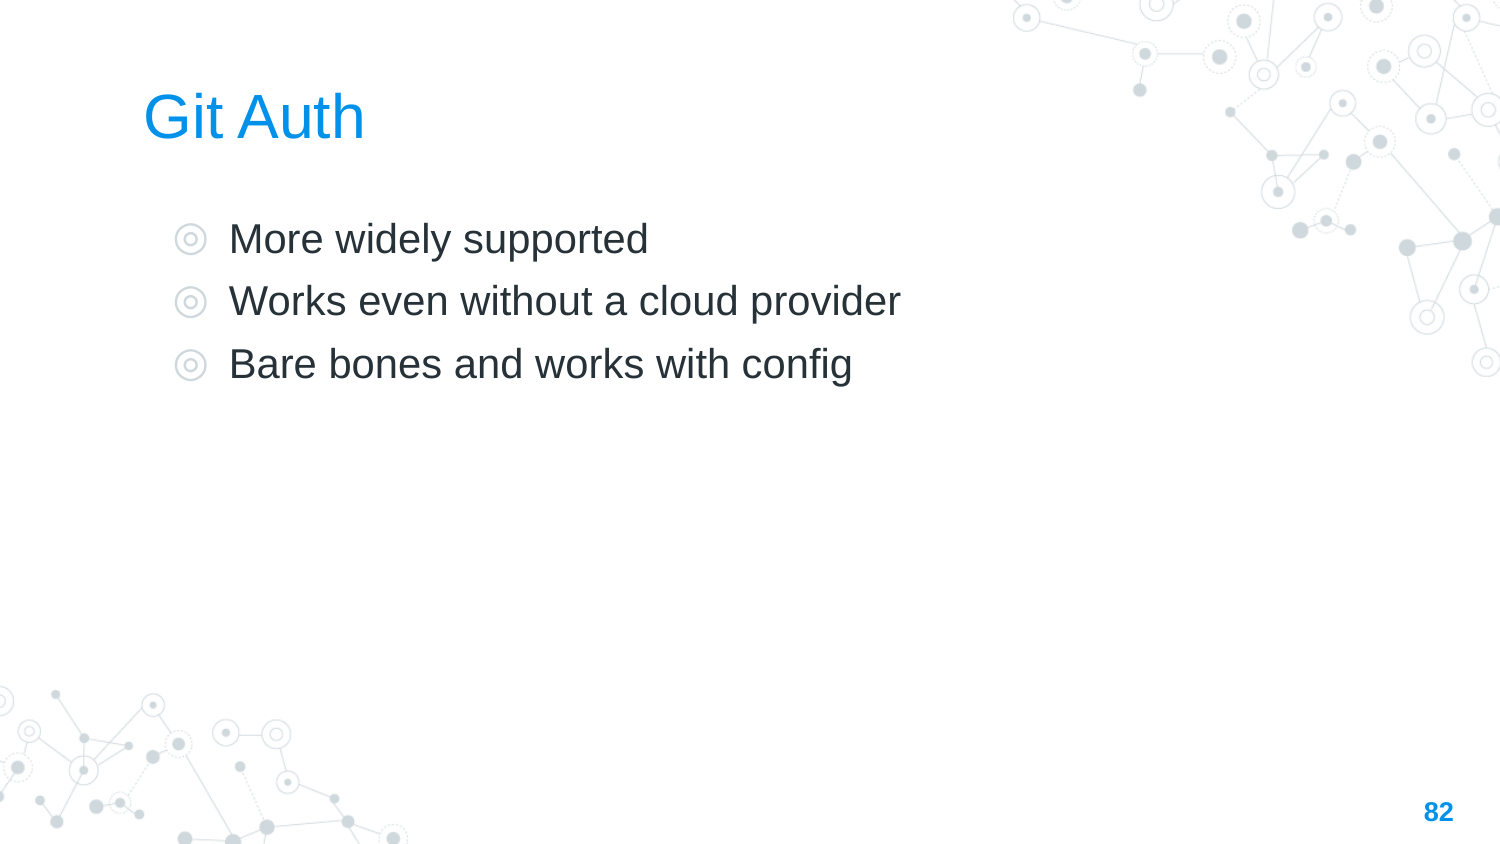

# Git Auth
More widely supported
Works even without a cloud provider
Bare bones and works with config
82